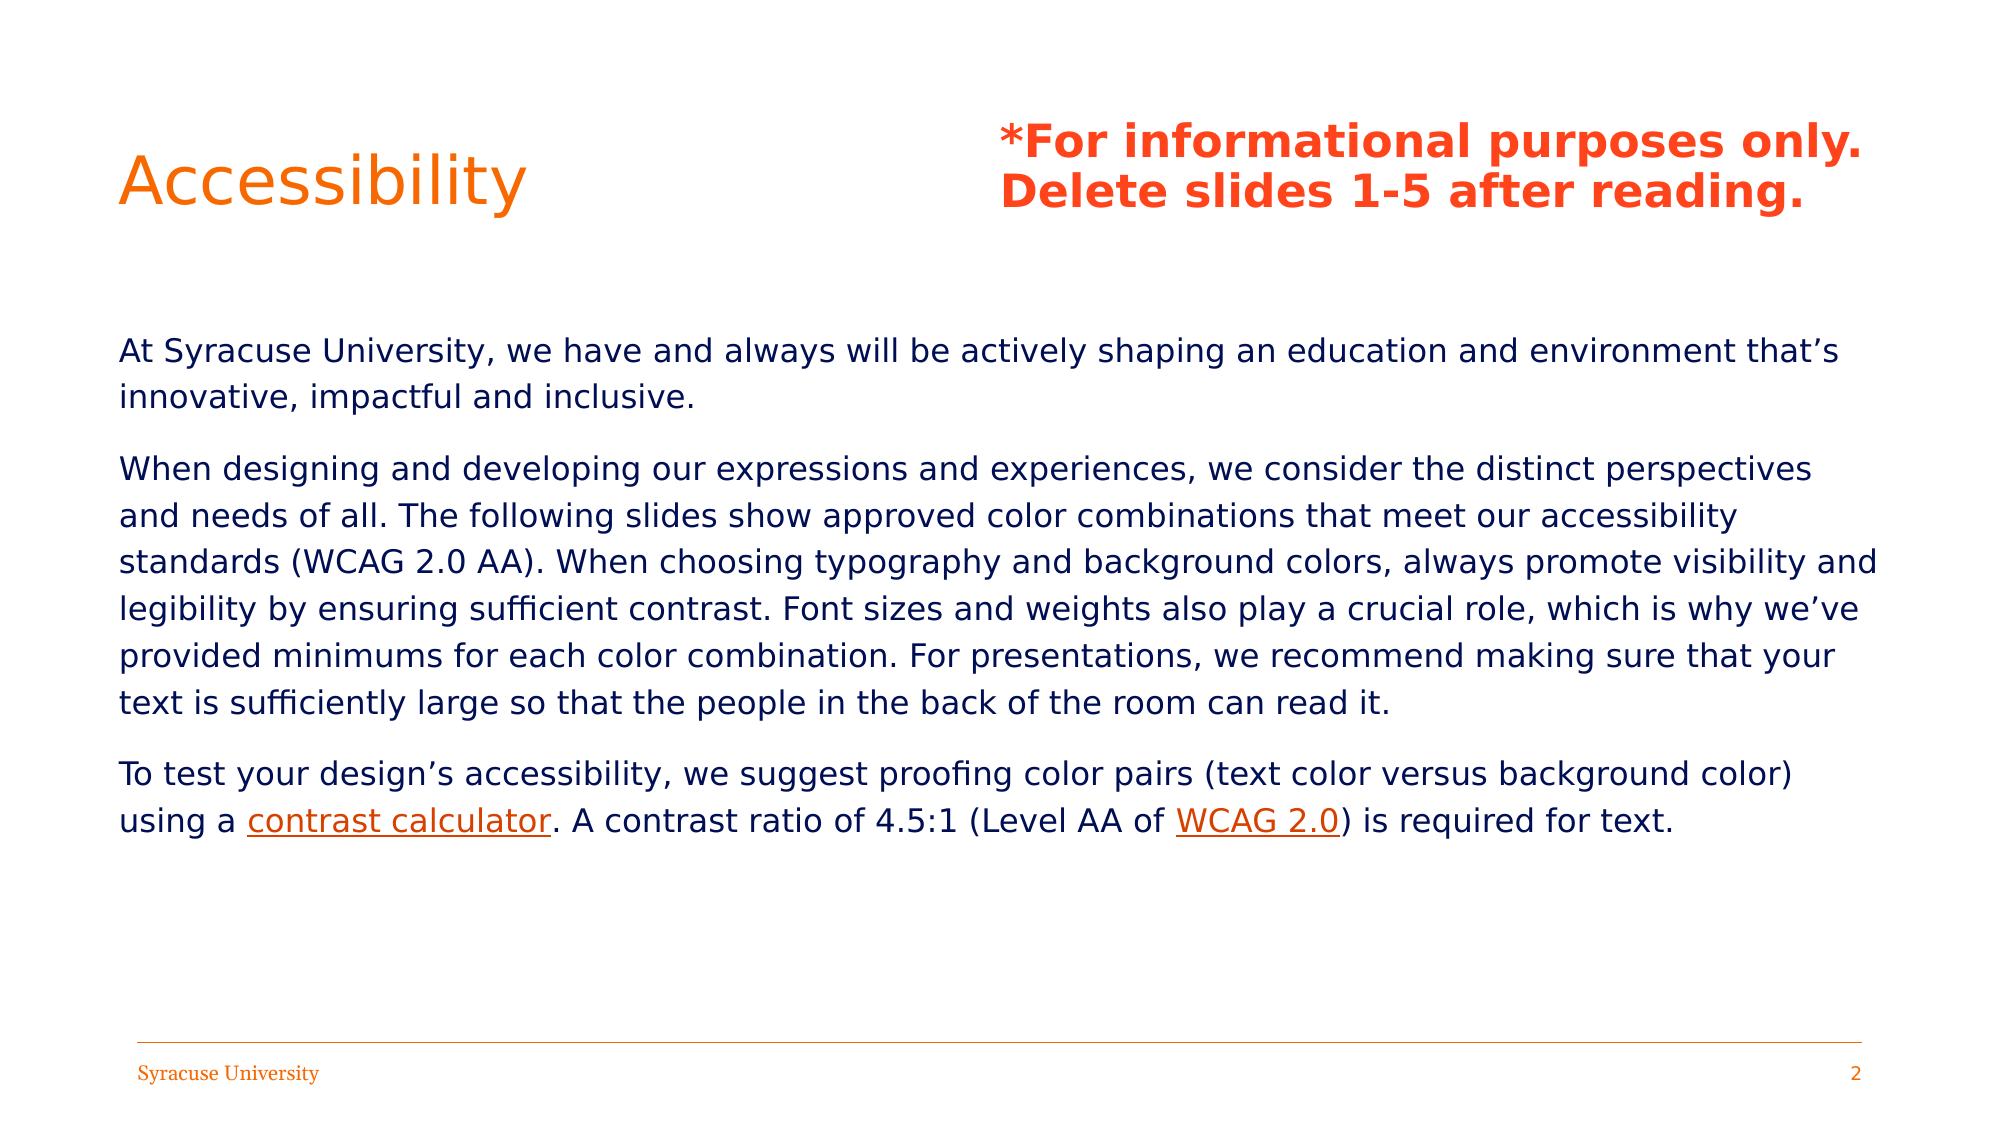

*For informational purposes only. Delete slides 1-5 after reading.
# Accessibility
At Syracuse University, we have and always will be actively shaping an education and environment that’s innovative, impactful and inclusive.
When designing and developing our expressions and experiences, we consider the distinct perspectives and needs of all. The following slides show approved color combinations that meet our accessibility standards (WCAG 2.0 AA). When choosing typography and background colors, always promote visibility and legibility by ensuring sufficient contrast. Font sizes and weights also play a crucial role, which is why we’ve provided minimums for each color combination. For presentations, we recommend making sure that your text is sufficiently large so that the people in the back of the room can read it.
To test your design’s accessibility, we suggest proofing color pairs (text color versus background color) using a contrast calculator. A contrast ratio of 4.5:1 (Level AA of WCAG 2.0) is required for text.